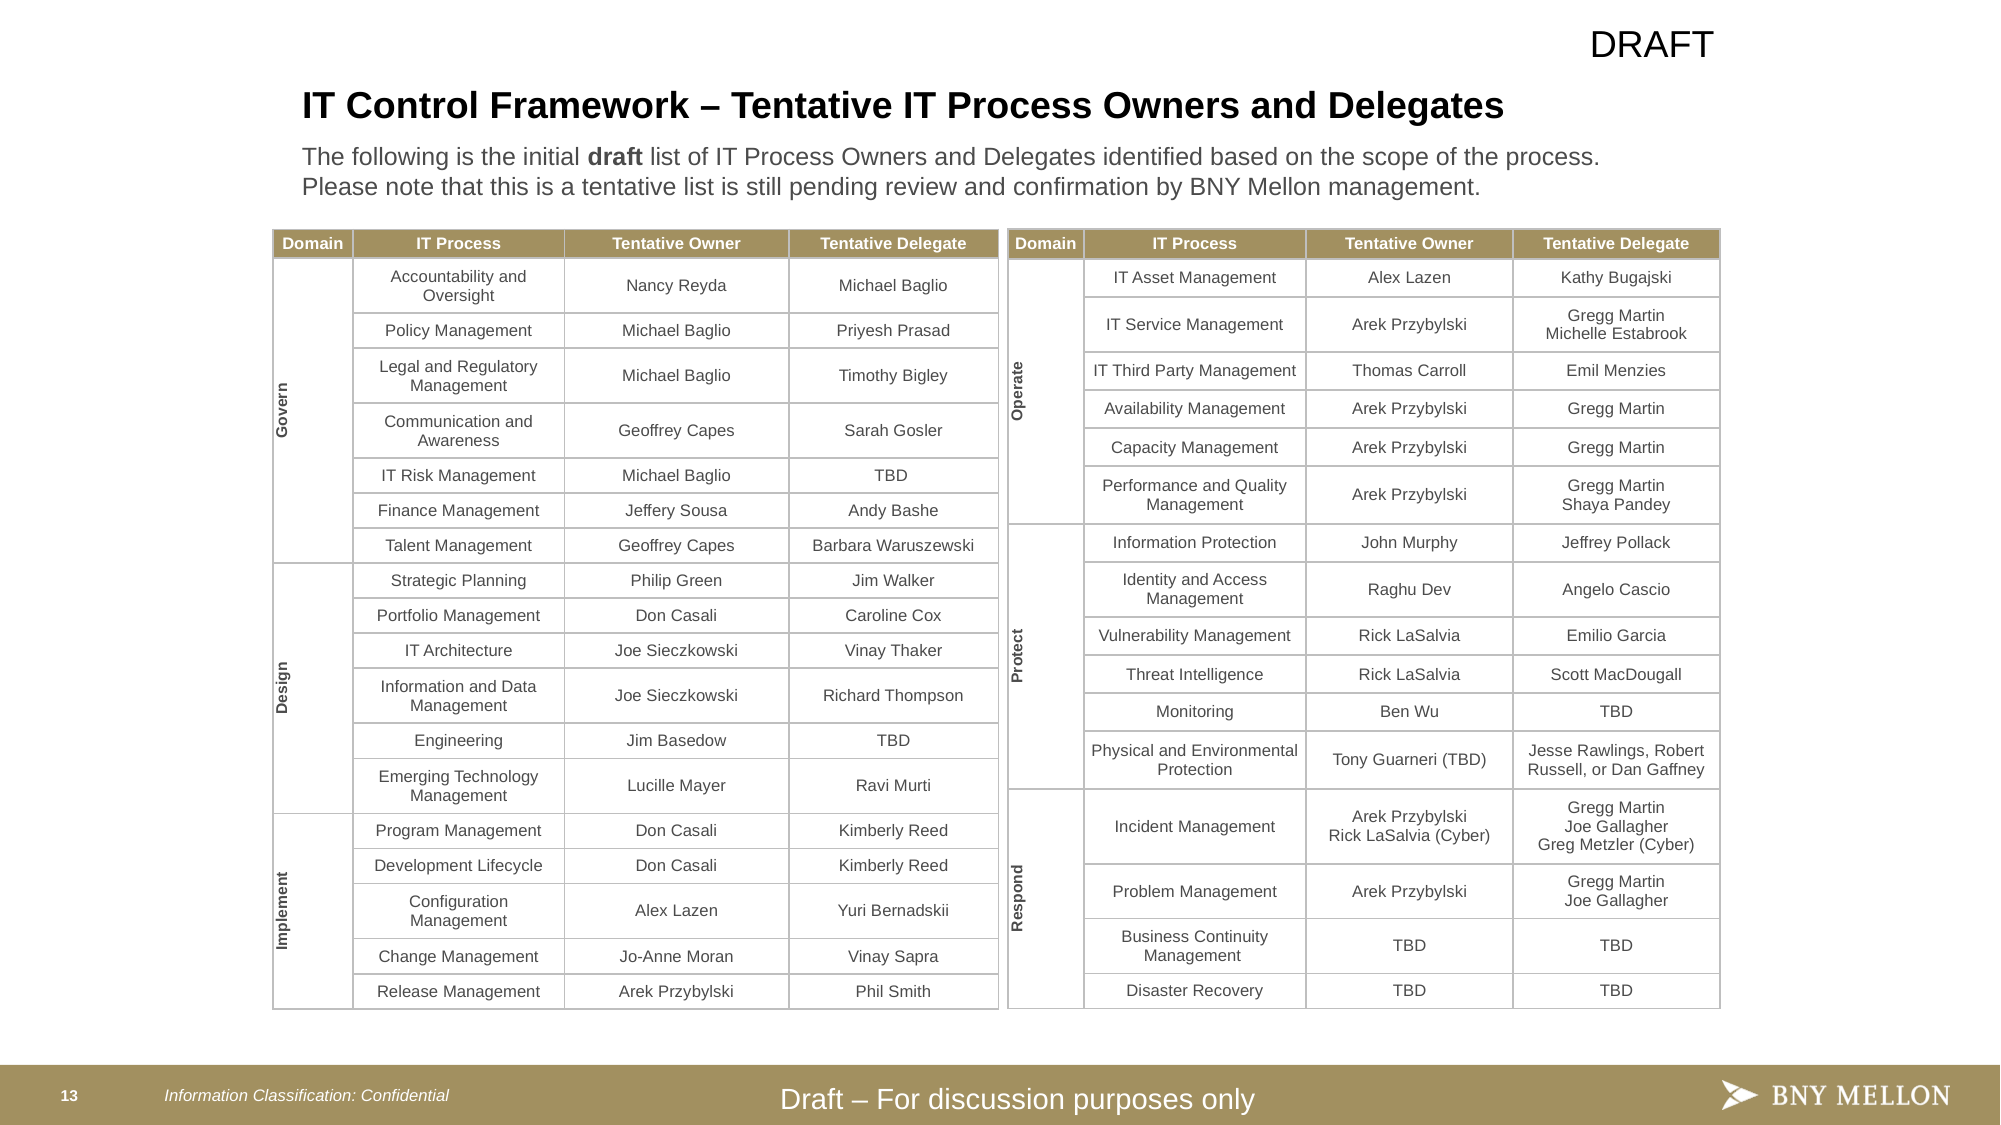

DRAFT
IT Control Framework – Tentative IT Process Owners and Delegates
#
The following is the initial draft list of IT Process Owners and Delegates identified based on the scope of the process. Please note that this is a tentative list is still pending review and confirmation by BNY Mellon management.
| Domain | IT Process | Tentative Owner | Tentative Delegate |
| --- | --- | --- | --- |
| Operate | IT Asset Management | Alex Lazen | Kathy Bugajski |
|  | IT Service Management | Arek Przybylski | Gregg Martin Michelle Estabrook |
|  | IT Third Party Management | Thomas Carroll | Emil Menzies |
|  | Availability Management | Arek Przybylski | Gregg Martin |
|  | Capacity Management | Arek Przybylski | Gregg Martin |
|  | Performance and Quality Management | Arek Przybylski | Gregg Martin Shaya Pandey |
| Protect | Information Protection | John Murphy | Jeffrey Pollack |
|  | Identity and Access Management | Raghu Dev | Angelo Cascio |
|  | Vulnerability Management | Rick LaSalvia | Emilio Garcia |
|  | Threat Intelligence | Rick LaSalvia | Scott MacDougall |
|  | Monitoring | Ben Wu | TBD |
|  | Physical and Environmental Protection | Tony Guarneri (TBD) | Jesse Rawlings, Robert Russell, or Dan Gaffney |
| Respond | Incident Management | Arek Przybylski Rick LaSalvia (Cyber) | Gregg Martin Joe Gallagher Greg Metzler (Cyber) |
|  | Problem Management | Arek Przybylski | Gregg Martin Joe Gallagher |
|  | Business Continuity Management | TBD | TBD |
|  | Disaster Recovery | TBD | TBD |
| Domain | IT Process | Tentative Owner | Tentative Delegate |
| --- | --- | --- | --- |
| Govern | Accountability and Oversight | Nancy Reyda | Michael Baglio |
|  | Policy Management | Michael Baglio | Priyesh Prasad |
|  | Legal and Regulatory Management | Michael Baglio | Timothy Bigley |
|  | Communication and Awareness | Geoffrey Capes | Sarah Gosler |
|  | IT Risk Management | Michael Baglio | TBD |
|  | Finance Management | Jeffery Sousa | Andy Bashe |
|  | Talent Management | Geoffrey Capes | Barbara Waruszewski |
| Design | Strategic Planning | Philip Green | Jim Walker |
|  | Portfolio Management | Don Casali | Caroline Cox |
|  | IT Architecture | Joe Sieczkowski | Vinay Thaker |
|  | Information and Data Management | Joe Sieczkowski | Richard Thompson |
|  | Engineering | Jim Basedow | TBD |
|  | Emerging Technology Management | Lucille Mayer | Ravi Murti |
| Implement | Program Management | Don Casali | Kimberly Reed |
|  | Development Lifecycle | Don Casali | Kimberly Reed |
|  | Configuration Management | Alex Lazen | Yuri Bernadskii |
|  | Change Management | Jo-Anne Moran | Vinay Sapra |
|  | Release Management | Arek Przybylski | Phil Smith |
Draft – For discussion purposes only